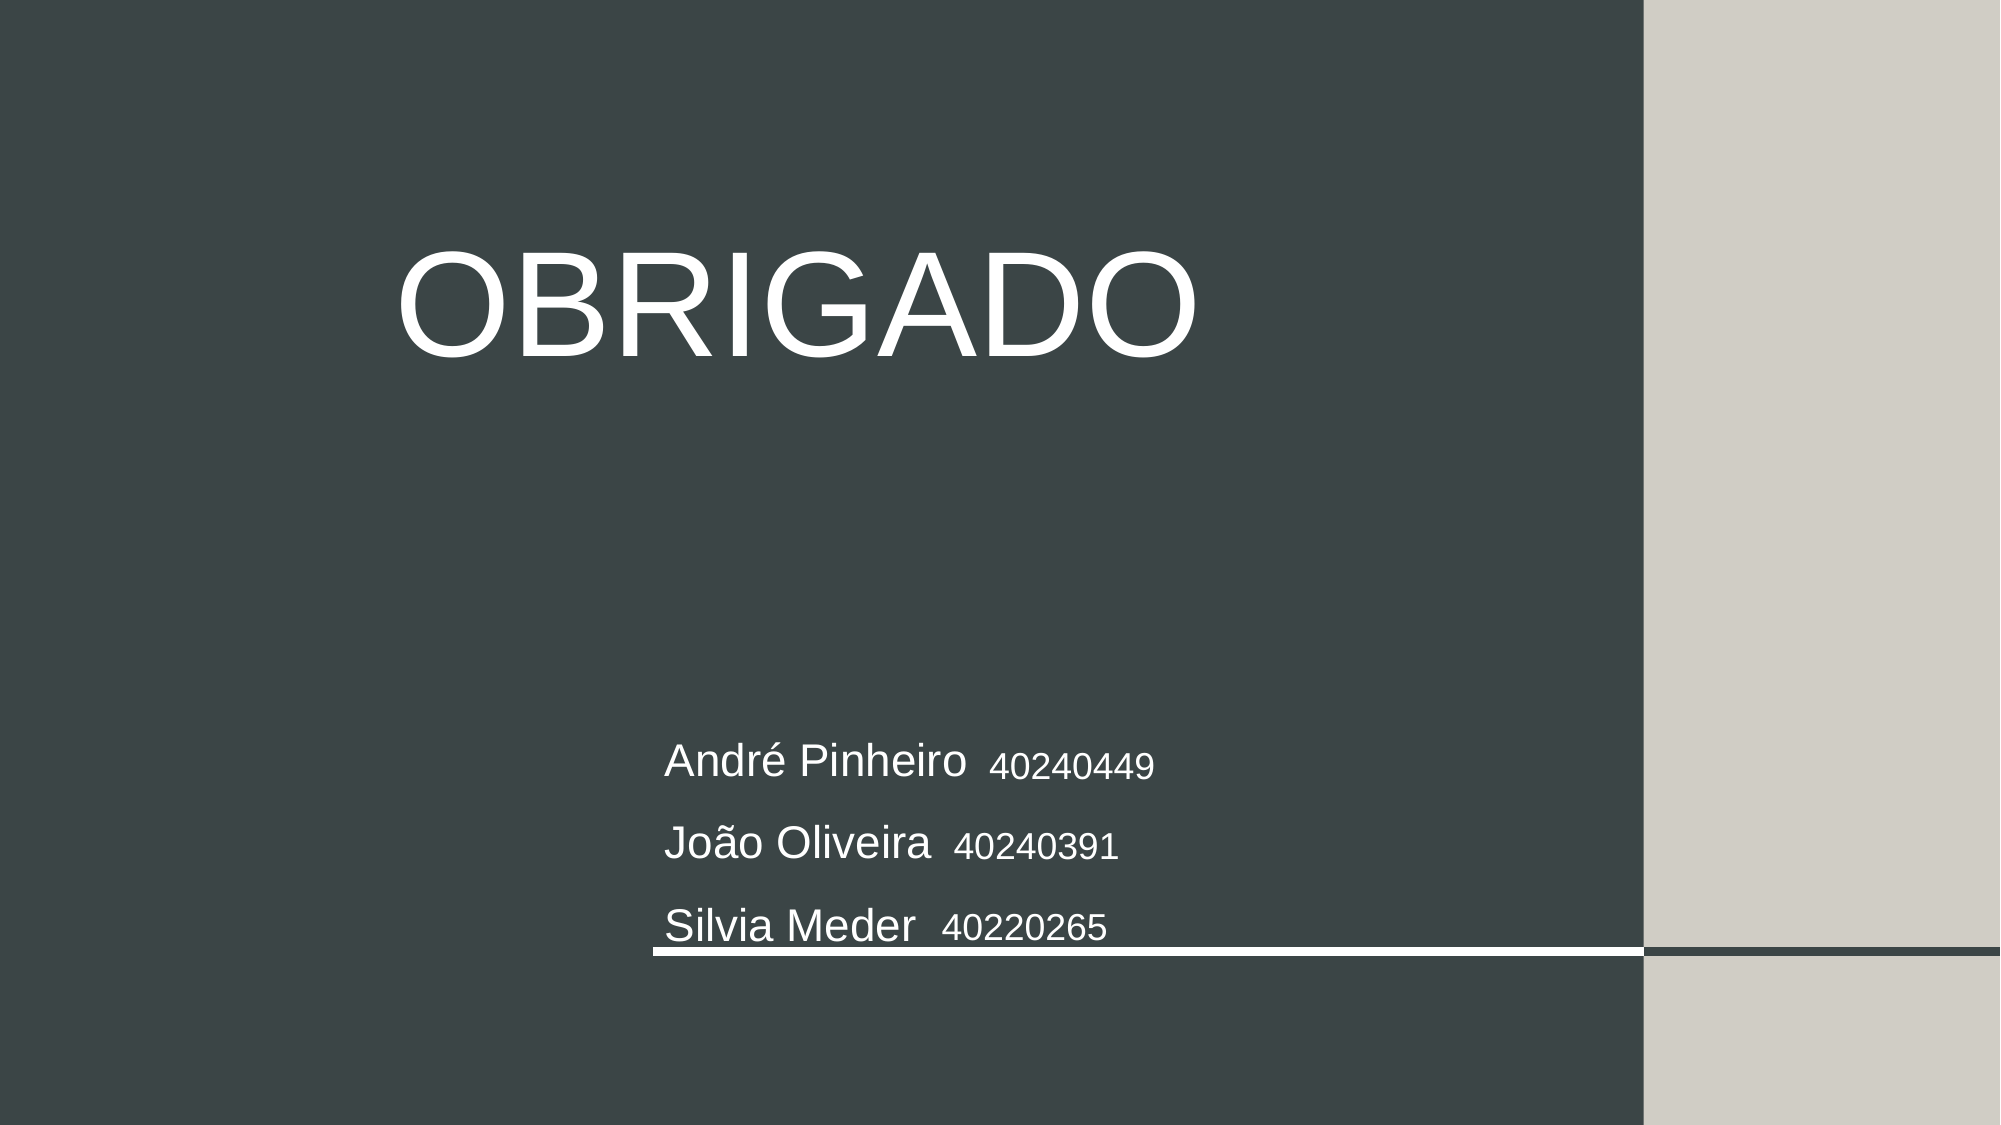

# Obrigado
André Pinheiro
João Oliveira
Silvia Meder

40240449

40240391
40220265